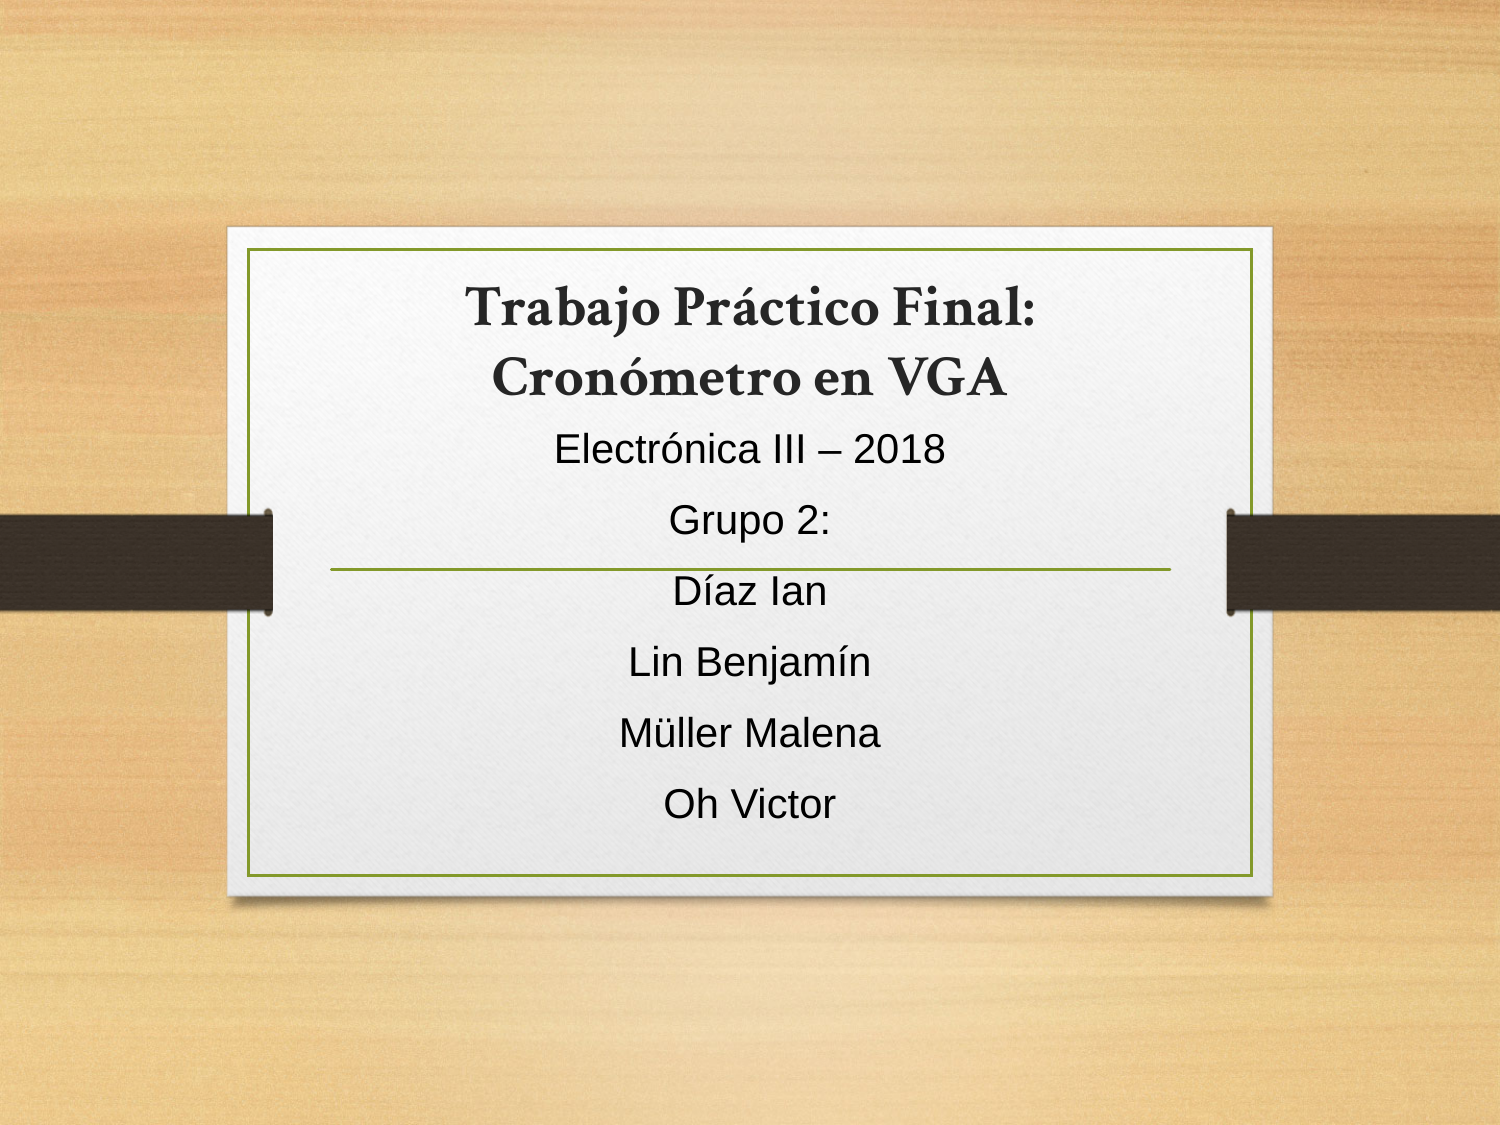

# Trabajo Práctico Final: Cronómetro en VGA
Electrónica III – 2018
Grupo 2:
Díaz Ian
Lin Benjamín
Müller Malena
Oh Victor